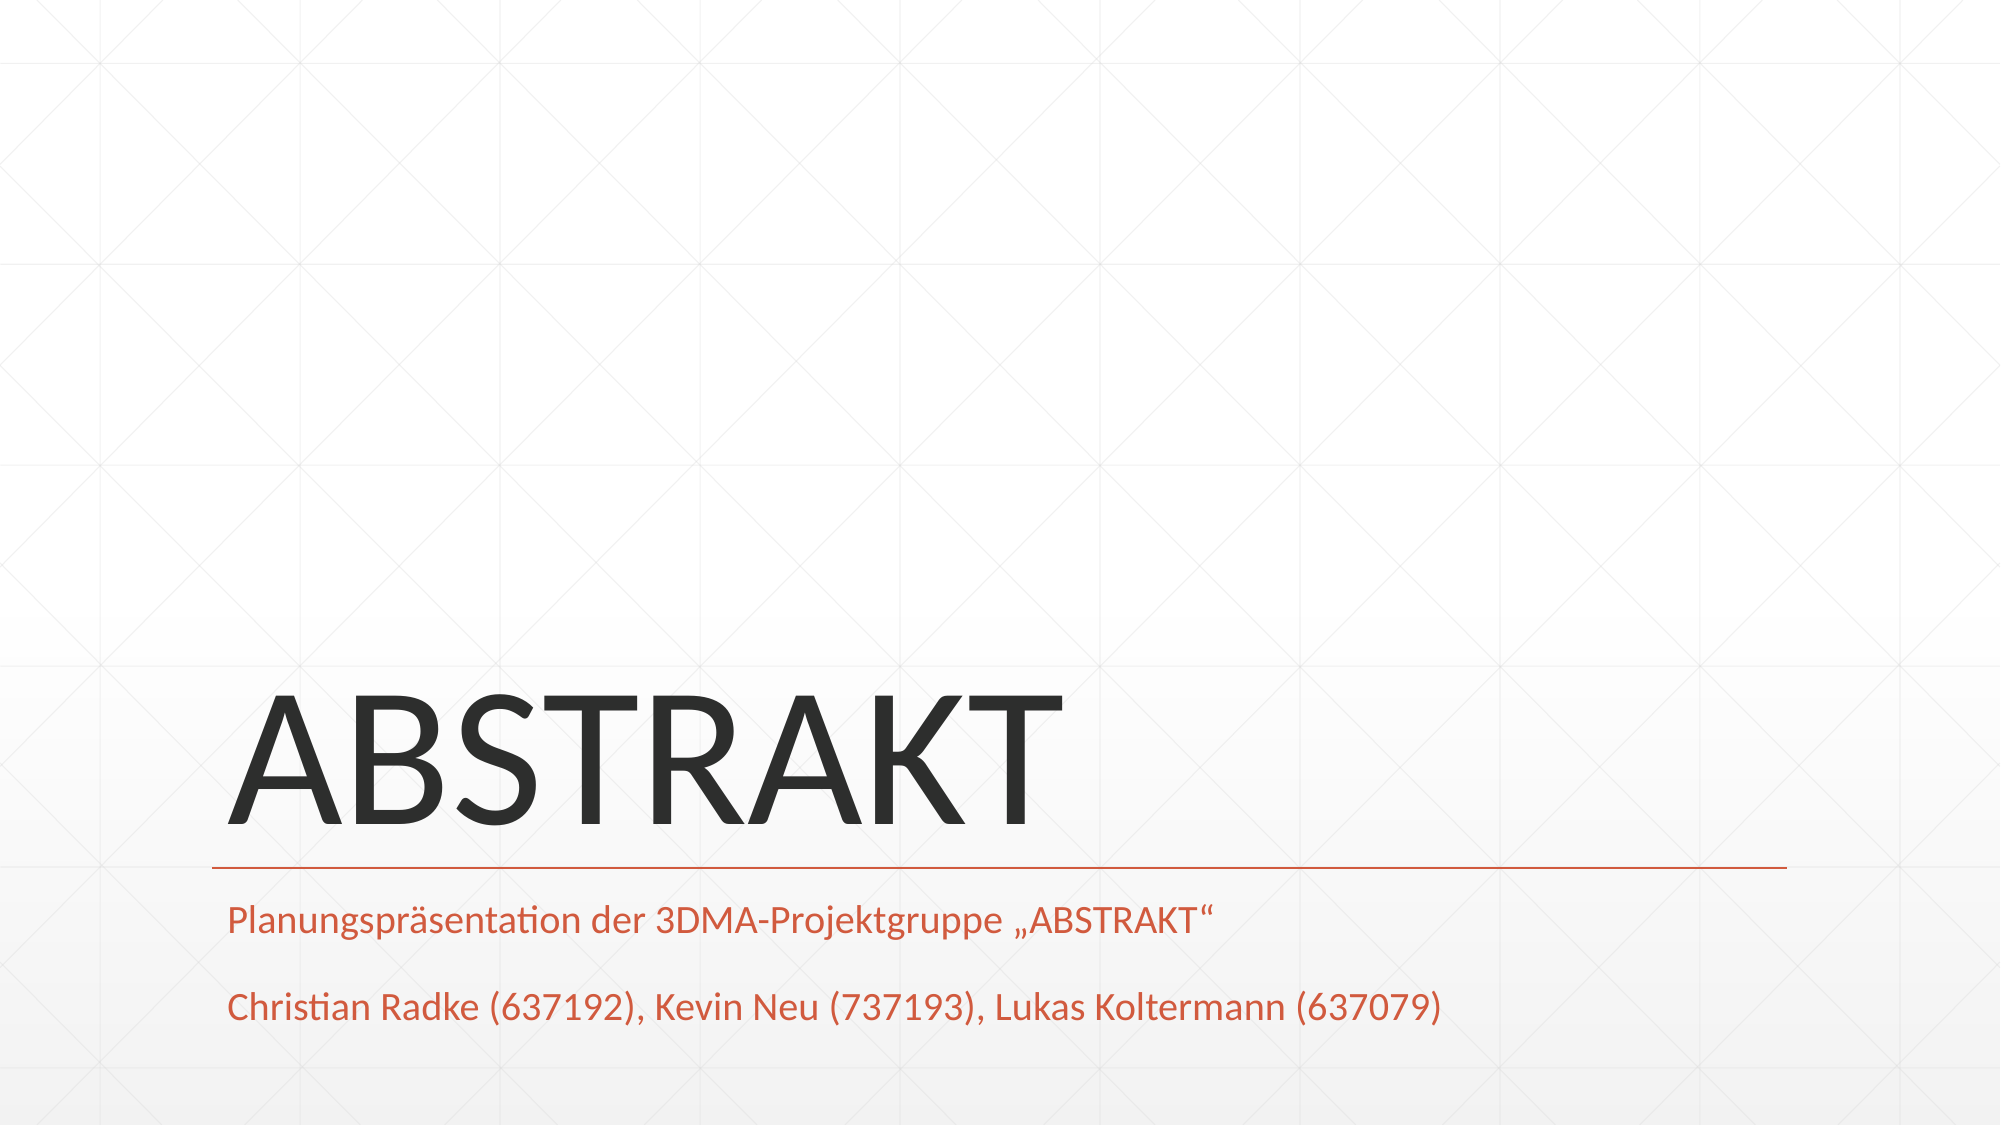

# ABSTRAKT
Planungspräsentation der 3DMA-Projektgruppe „ABSTRAKT“

Christian Radke (637192), Kevin Neu (737193), Lukas Koltermann (637079)